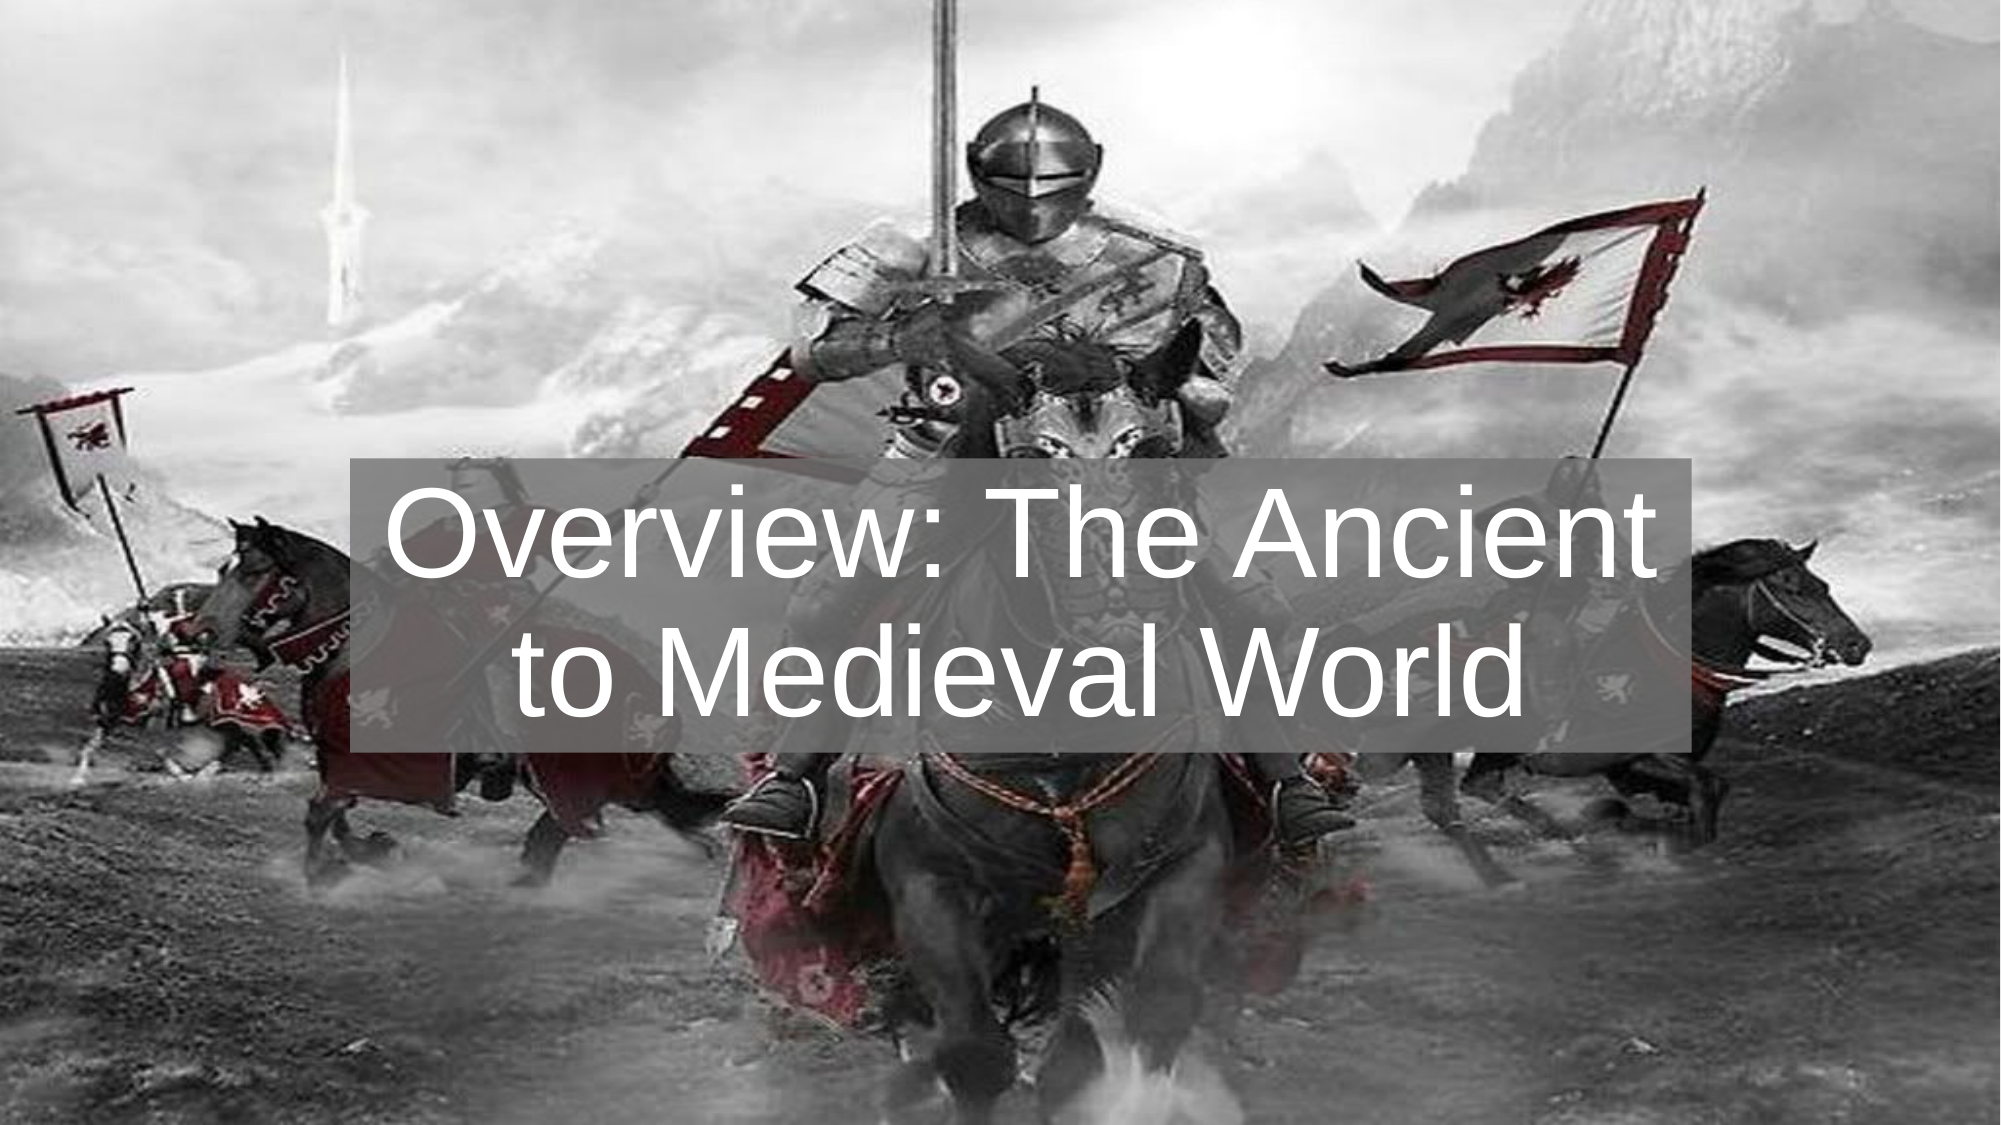

# Overview: The Ancient to Medieval World